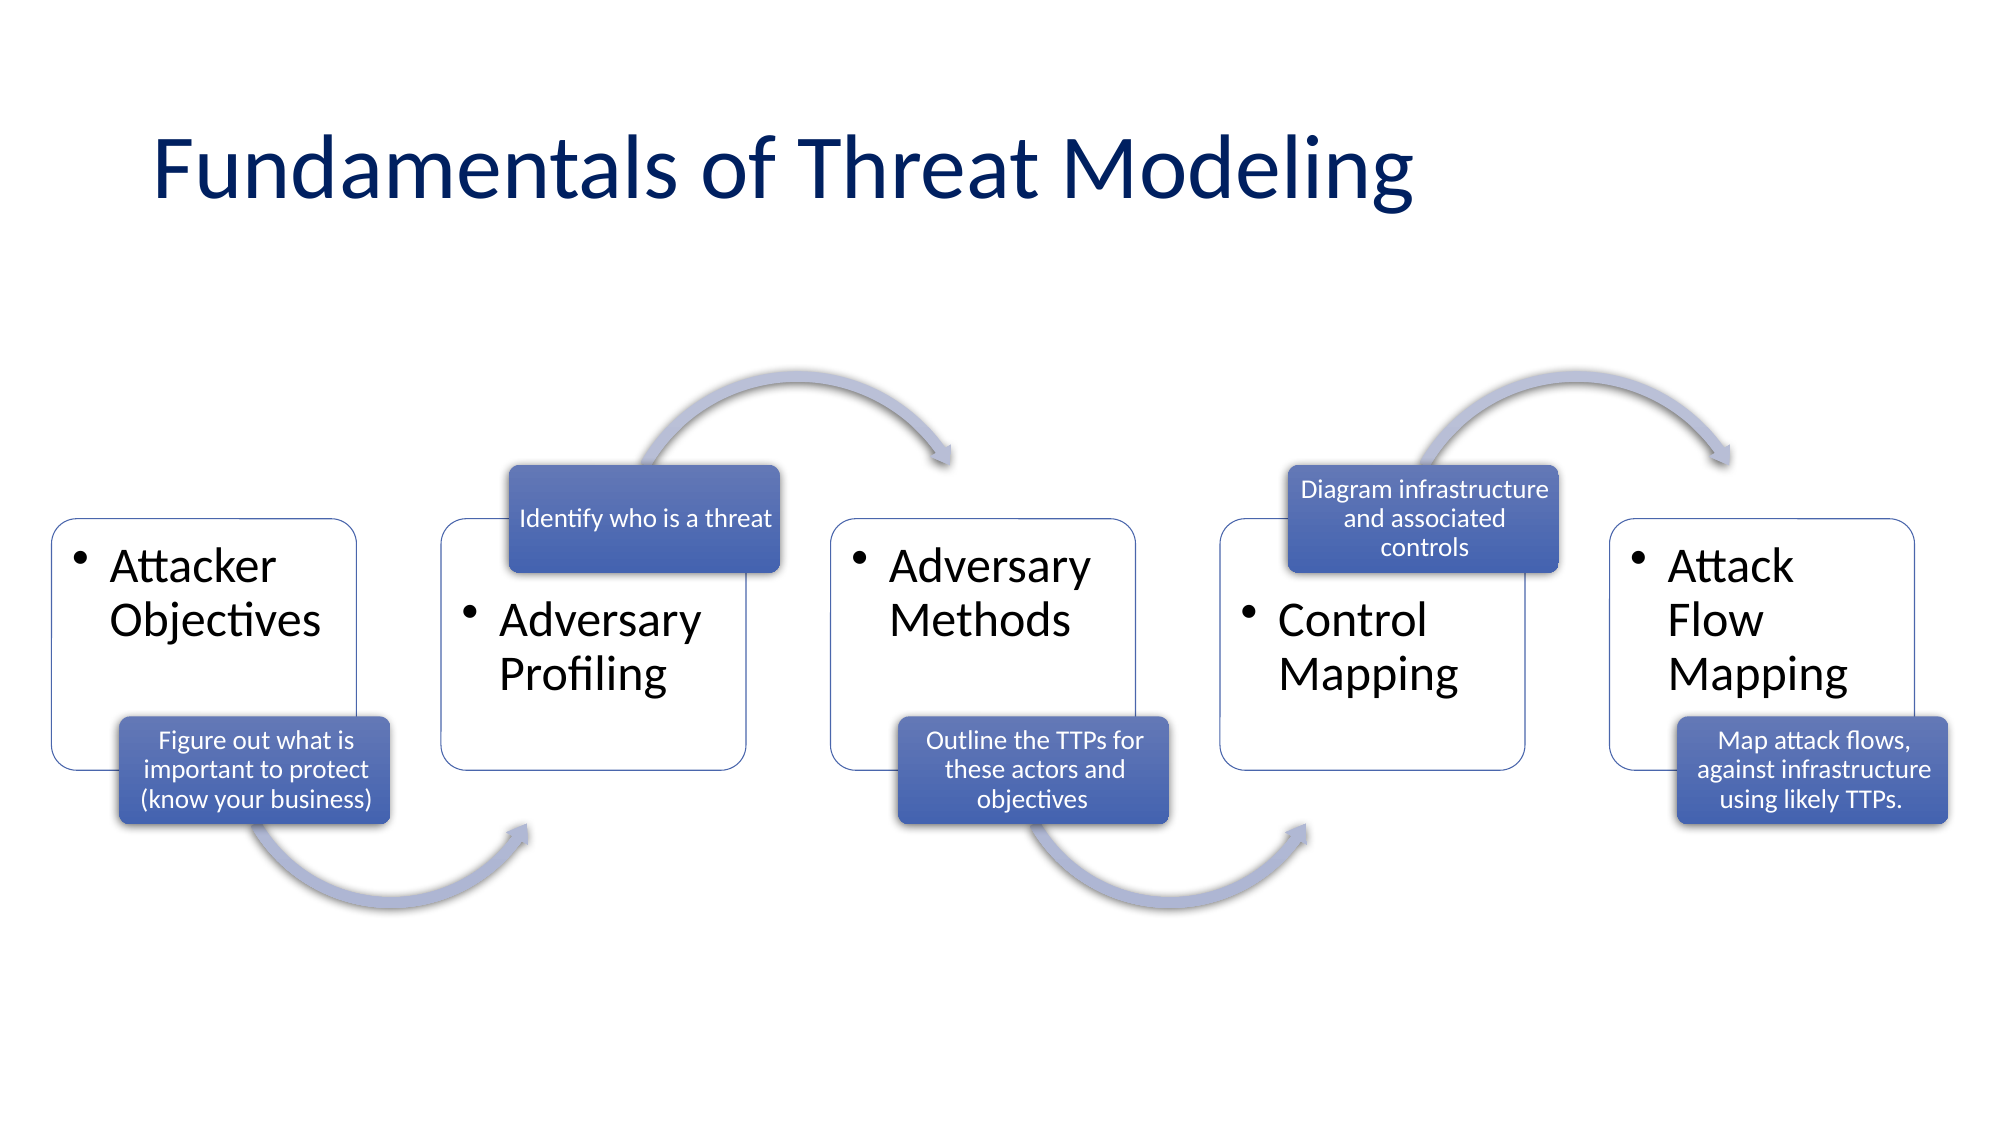

# Fundamentals of Threat Modeling
Attacker Objectives
Figure out what is important to protect (know your business)
Adversary Profiling
Identify who is a threat
Adversary Methods
Outline the TTPs for these actors and objectives
Control Mapping
Diagram infrastructure and associated controls
Attack Flow Mapping
Map attack flows, against infrastructure using likely TTPs.